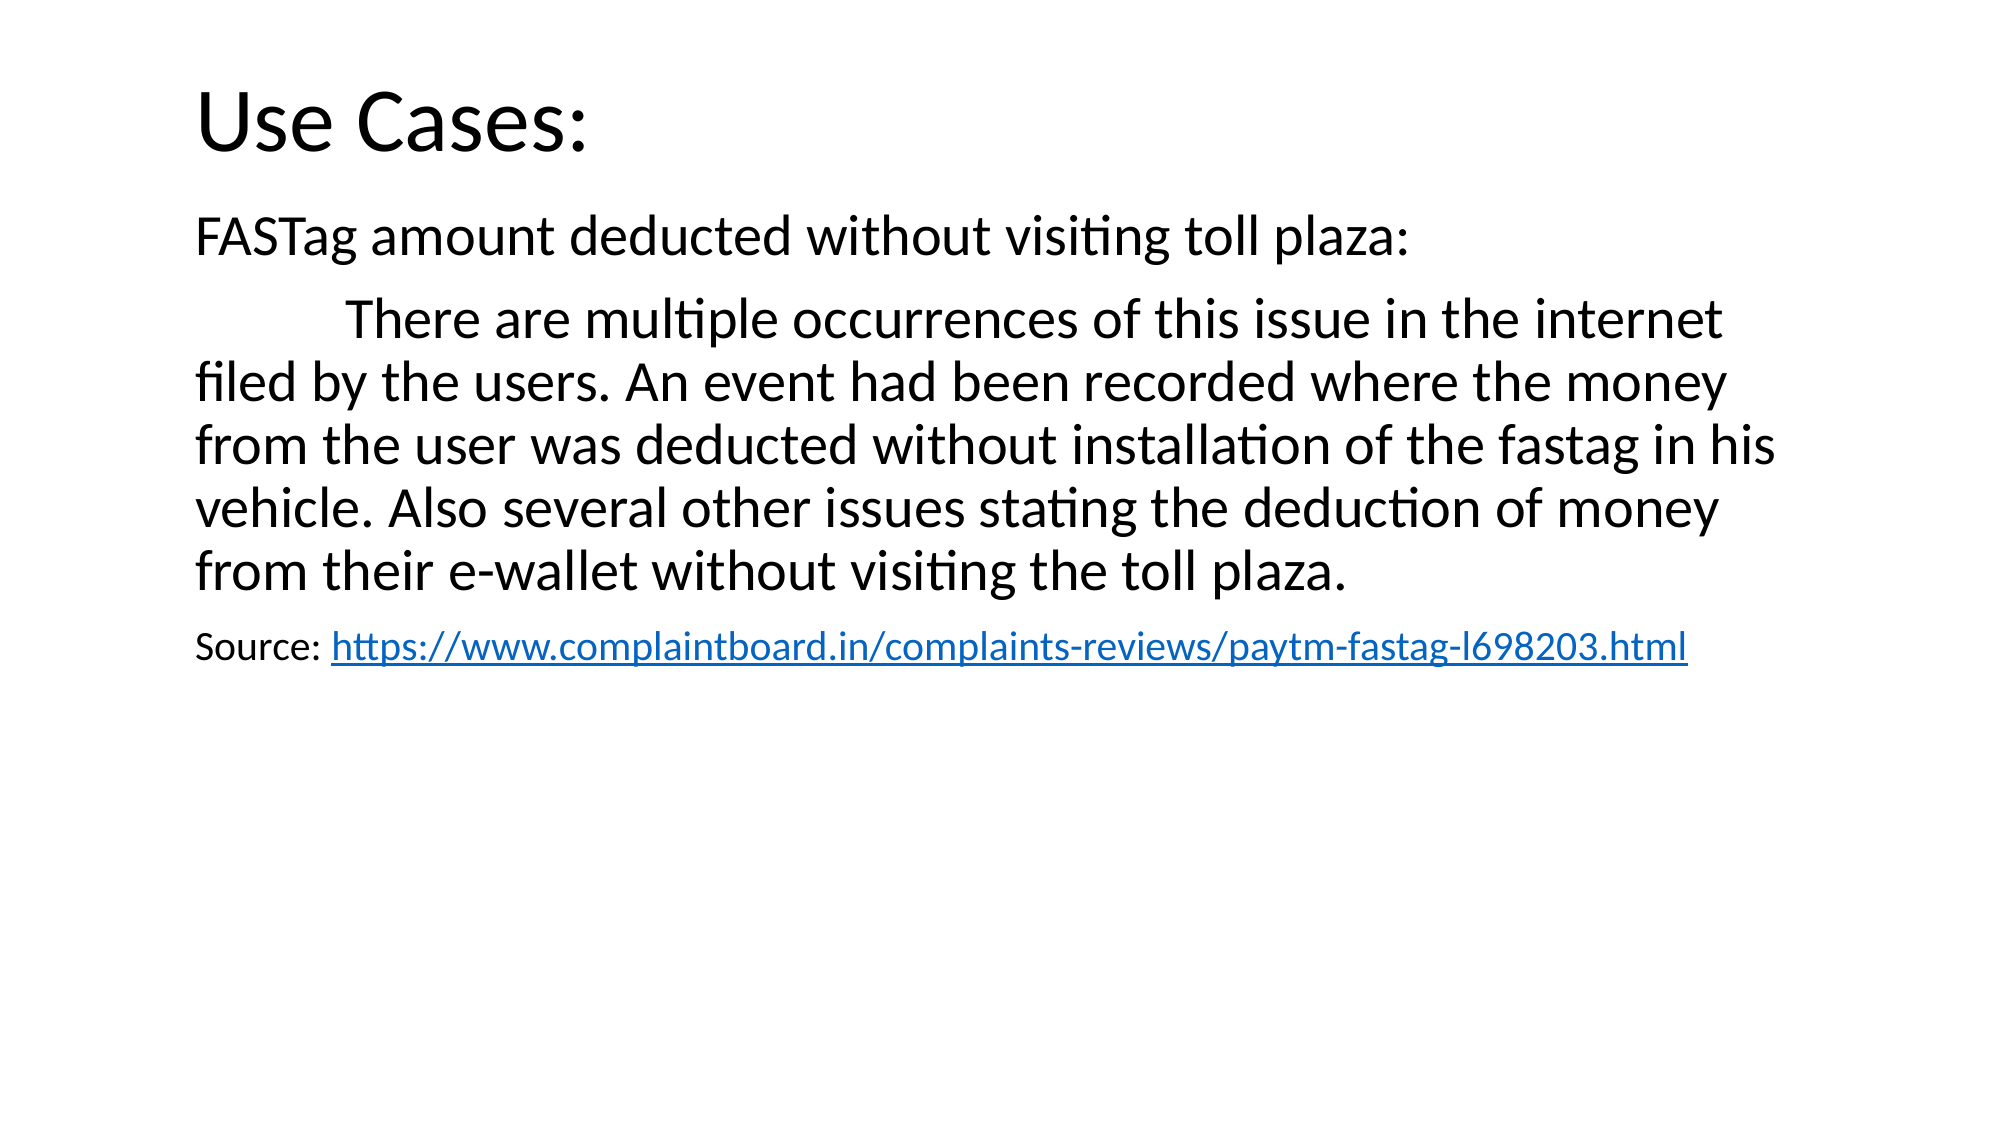

# Use Cases:
FASTag amount deducted without visiting toll plaza:
	There are multiple occurrences of this issue in the internet filed by the users. An event had been recorded where the money from the user was deducted without installation of the fastag in his vehicle. Also several other issues stating the deduction of money from their e-wallet without visiting the toll plaza.
Source: https://www.complaintboard.in/complaints-reviews/paytm-fastag-l698203.html